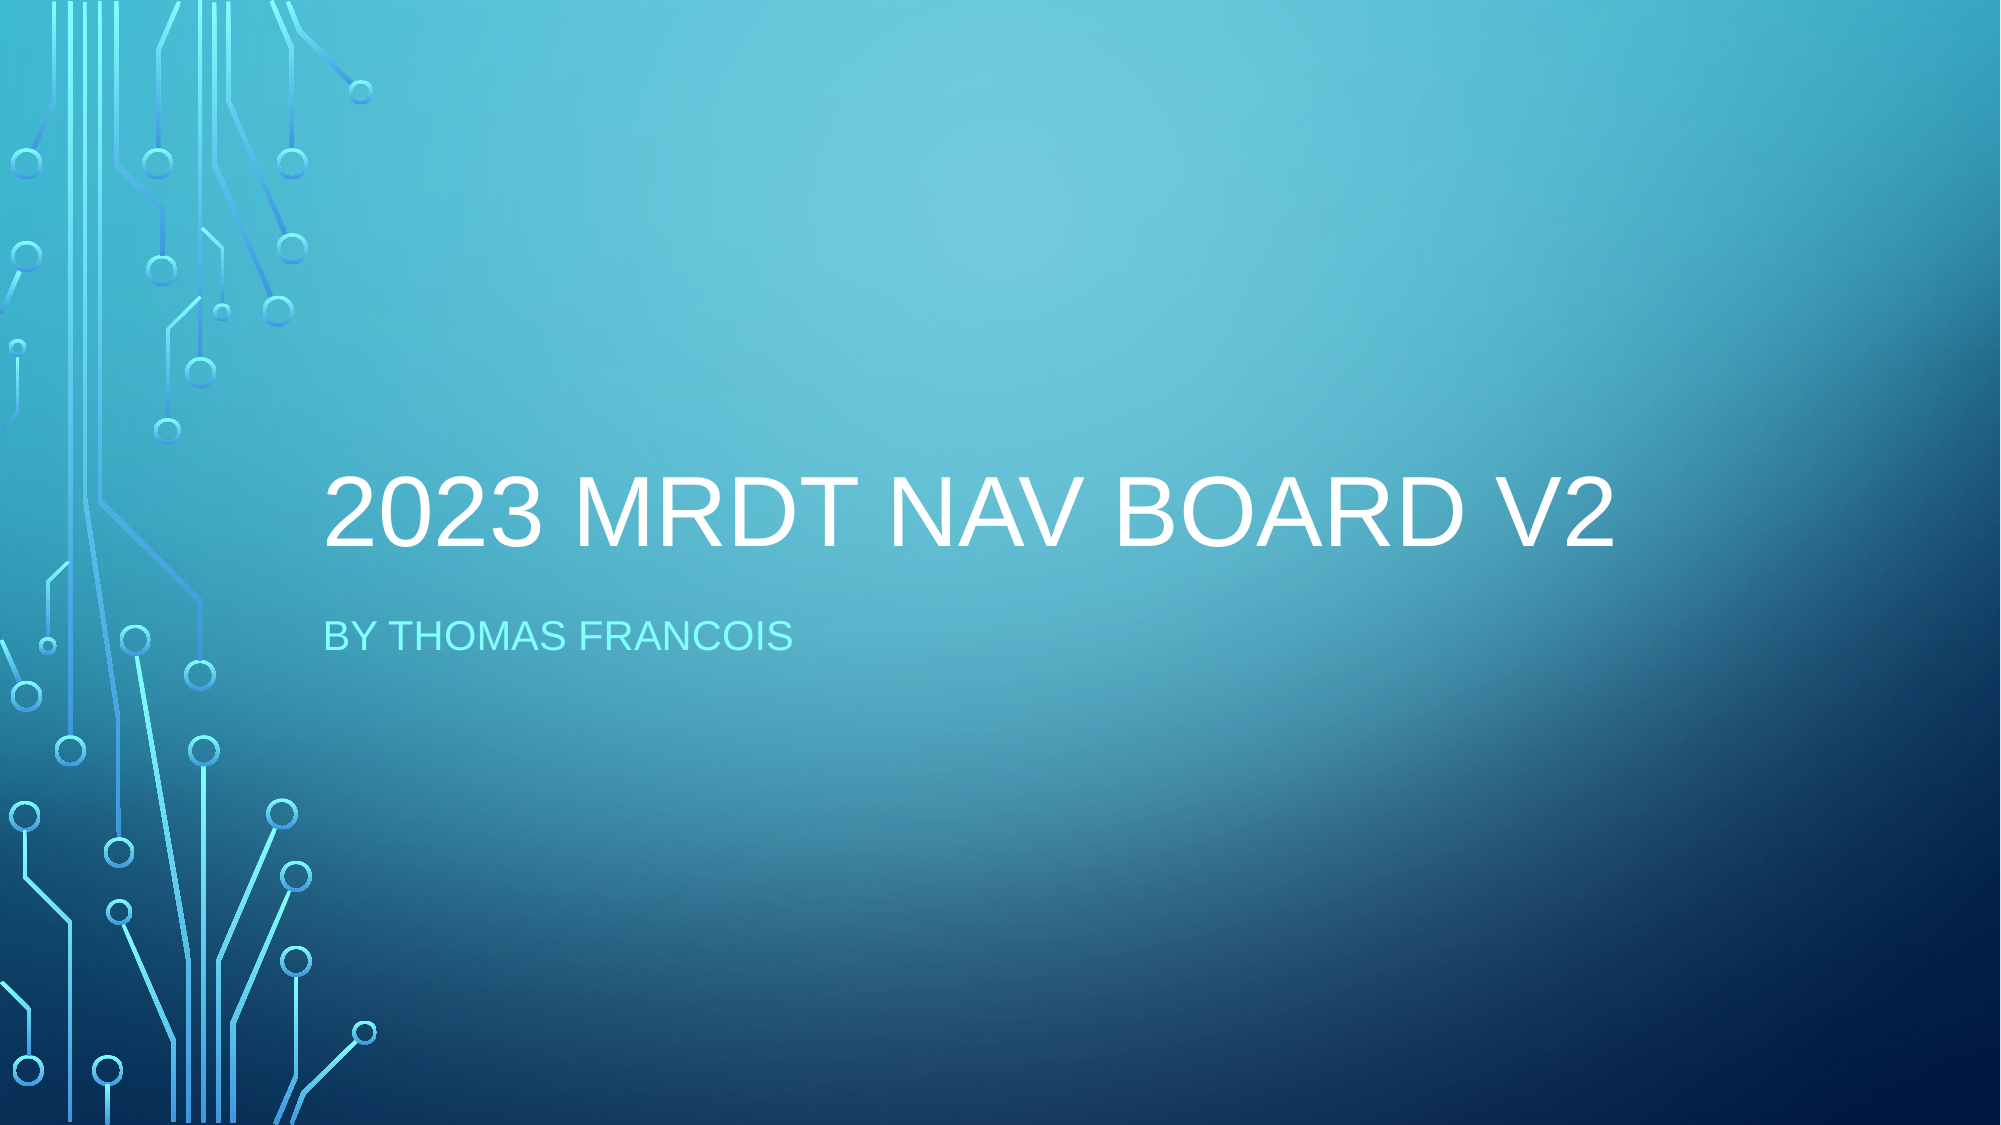

# 2023 MRDT Nav Board V2
By Thomas Francois